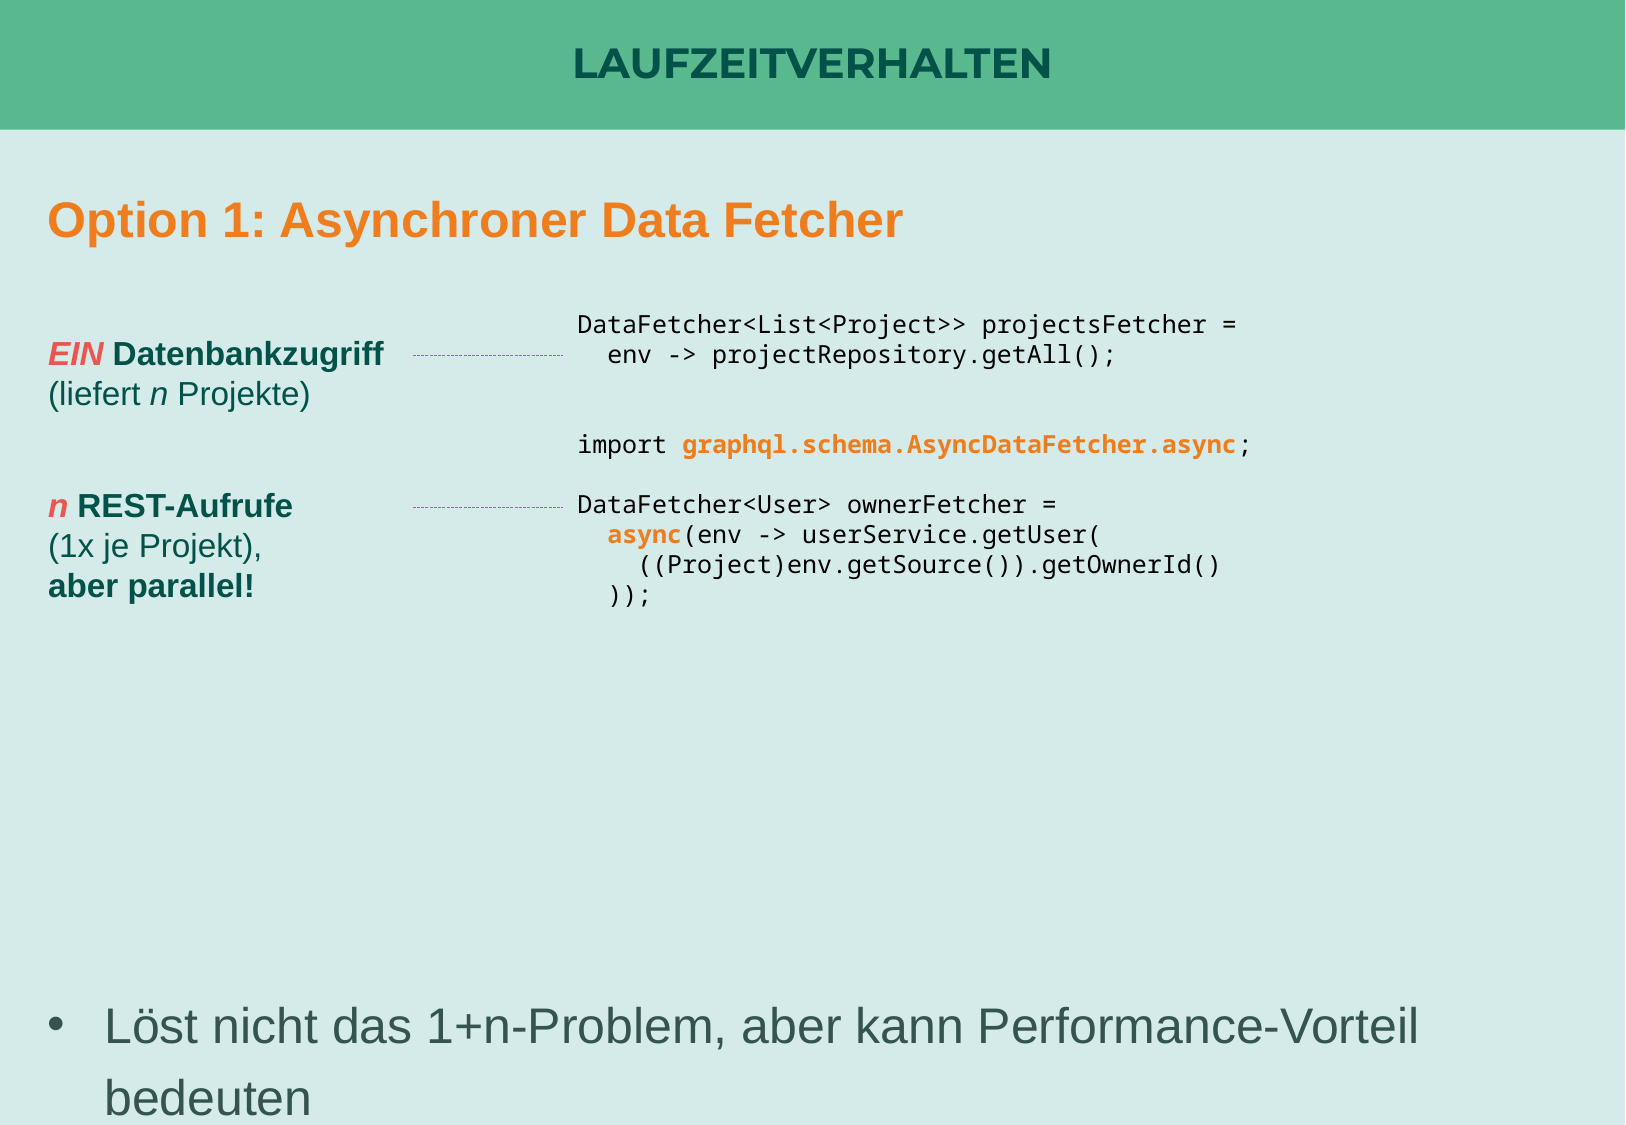

# Laufzeitverhalten
Option 1: Asynchroner Data Fetcher
DataFetcher<List<Project>> projectsFetcher =
  env -> projectRepository.getAll();

import graphql.schema.AsyncDataFetcher.async;

DataFetcher<User> ownerFetcher =
  async(env -> userService.getUser(
    ((Project)env.getSource()).getOwnerId()
  ));

EIN Datenbankzugriff
(liefert n Projekte)
n REST-Aufrufe
(1x je Projekt),
aber parallel!

Löst nicht das 1+n-Problem, aber kann Performance-Vorteil bedeuten